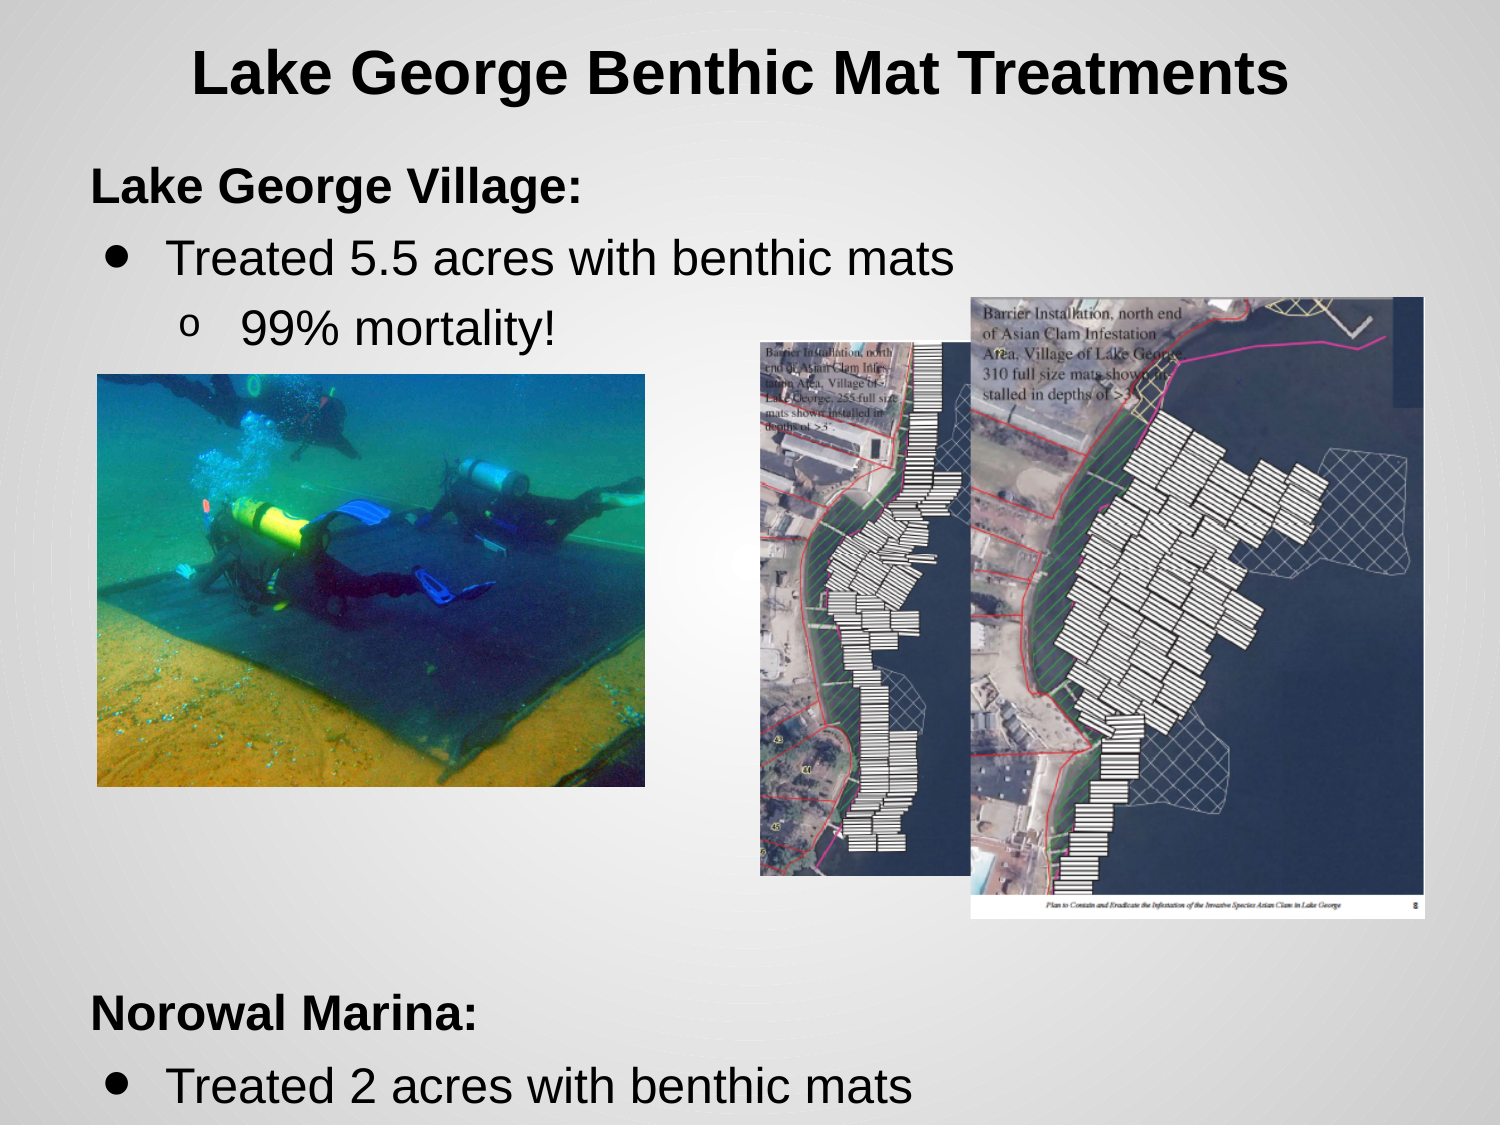

# Lake George Benthic Mat Treatments
Lake George Village:
Treated 5.5 acres with benthic mats
99% mortality!

Norowal Marina:
Treated 2 acres with benthic mats
Clams under docks survived...